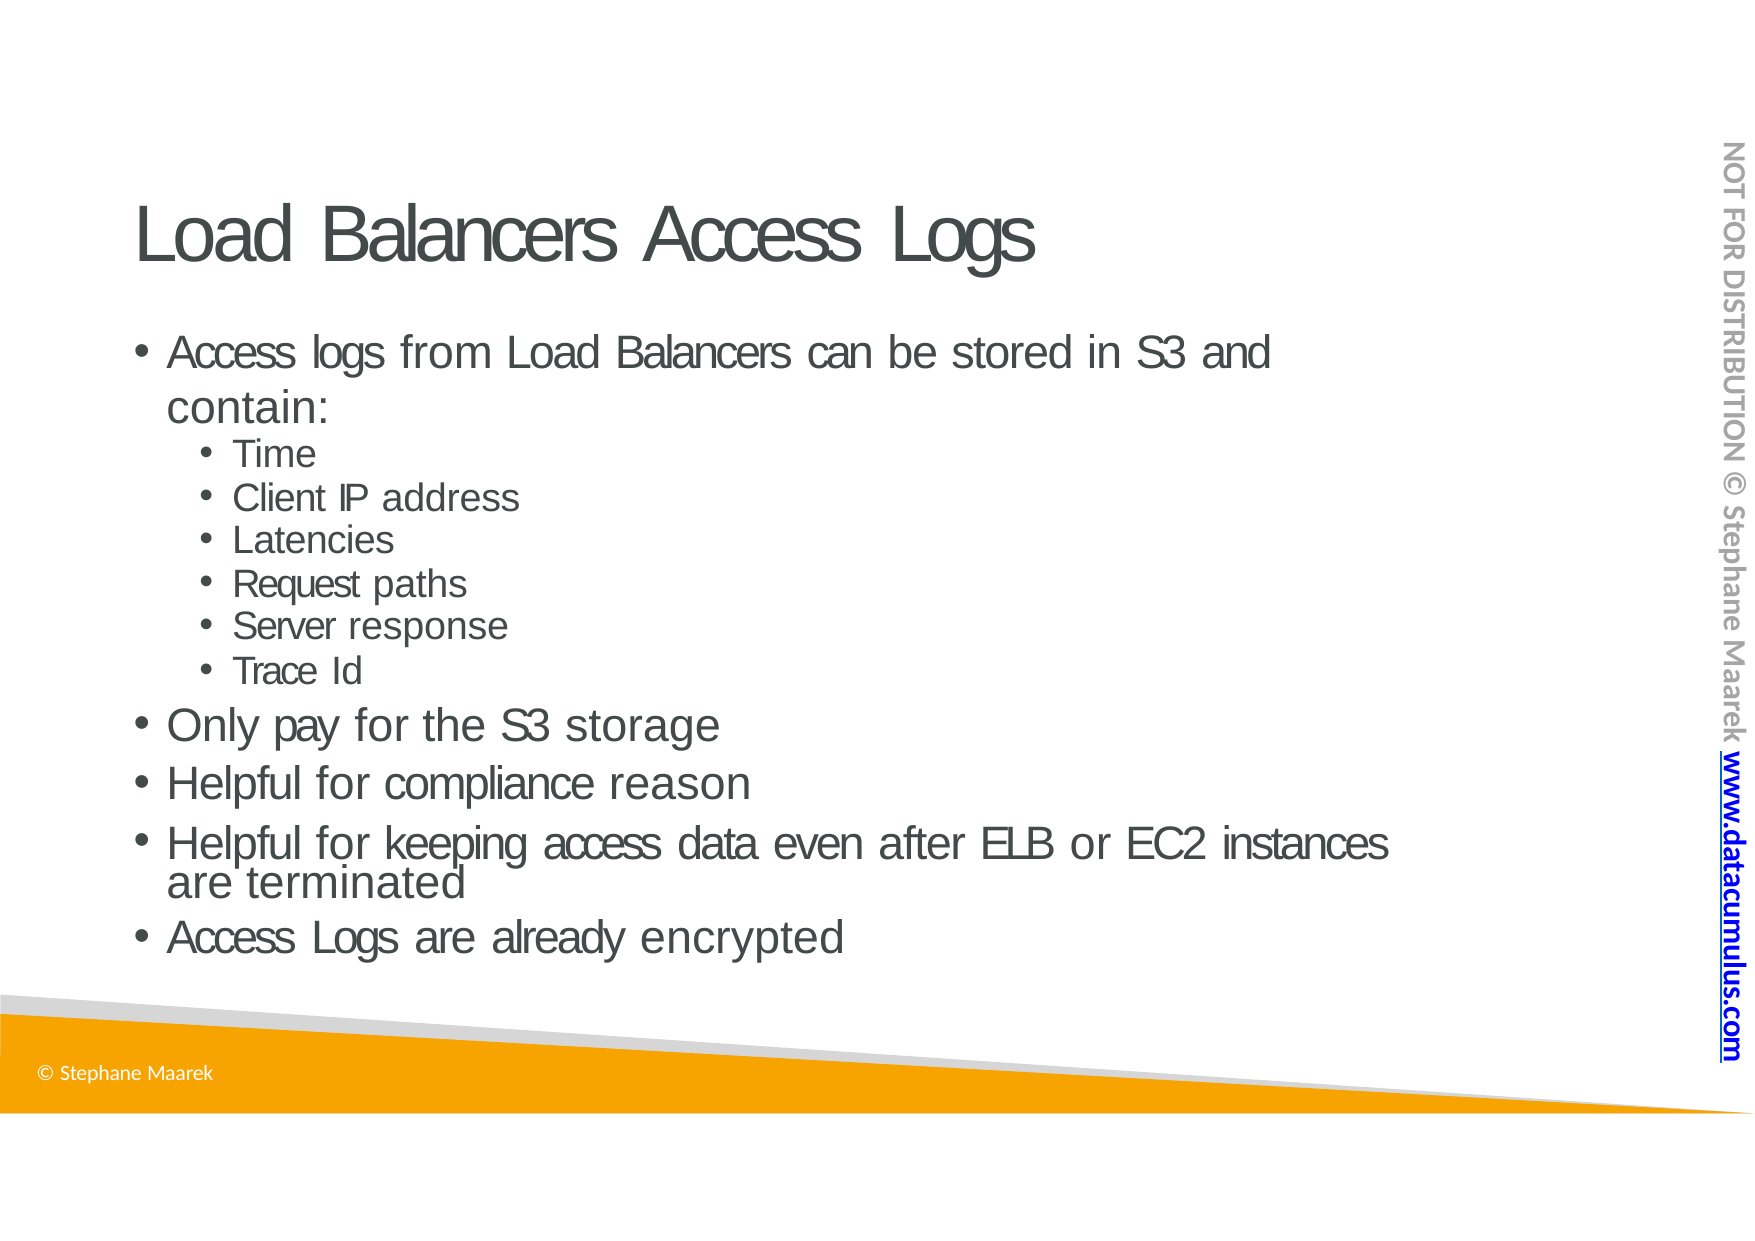

NOT FOR DISTRIBUTION © Stephane Maarek www.datacumulus.com
# Load Balancers Access Logs
Access logs from Load Balancers can be stored in S3 and contain:
Time
Client IP address
Latencies
Request paths
Server response
Trace Id
Only pay for the S3 storage
Helpful for compliance reason
Helpful for keeping access data even after ELB or EC2 instances are terminated
Access Logs are already encrypted
© Stephane Maarek